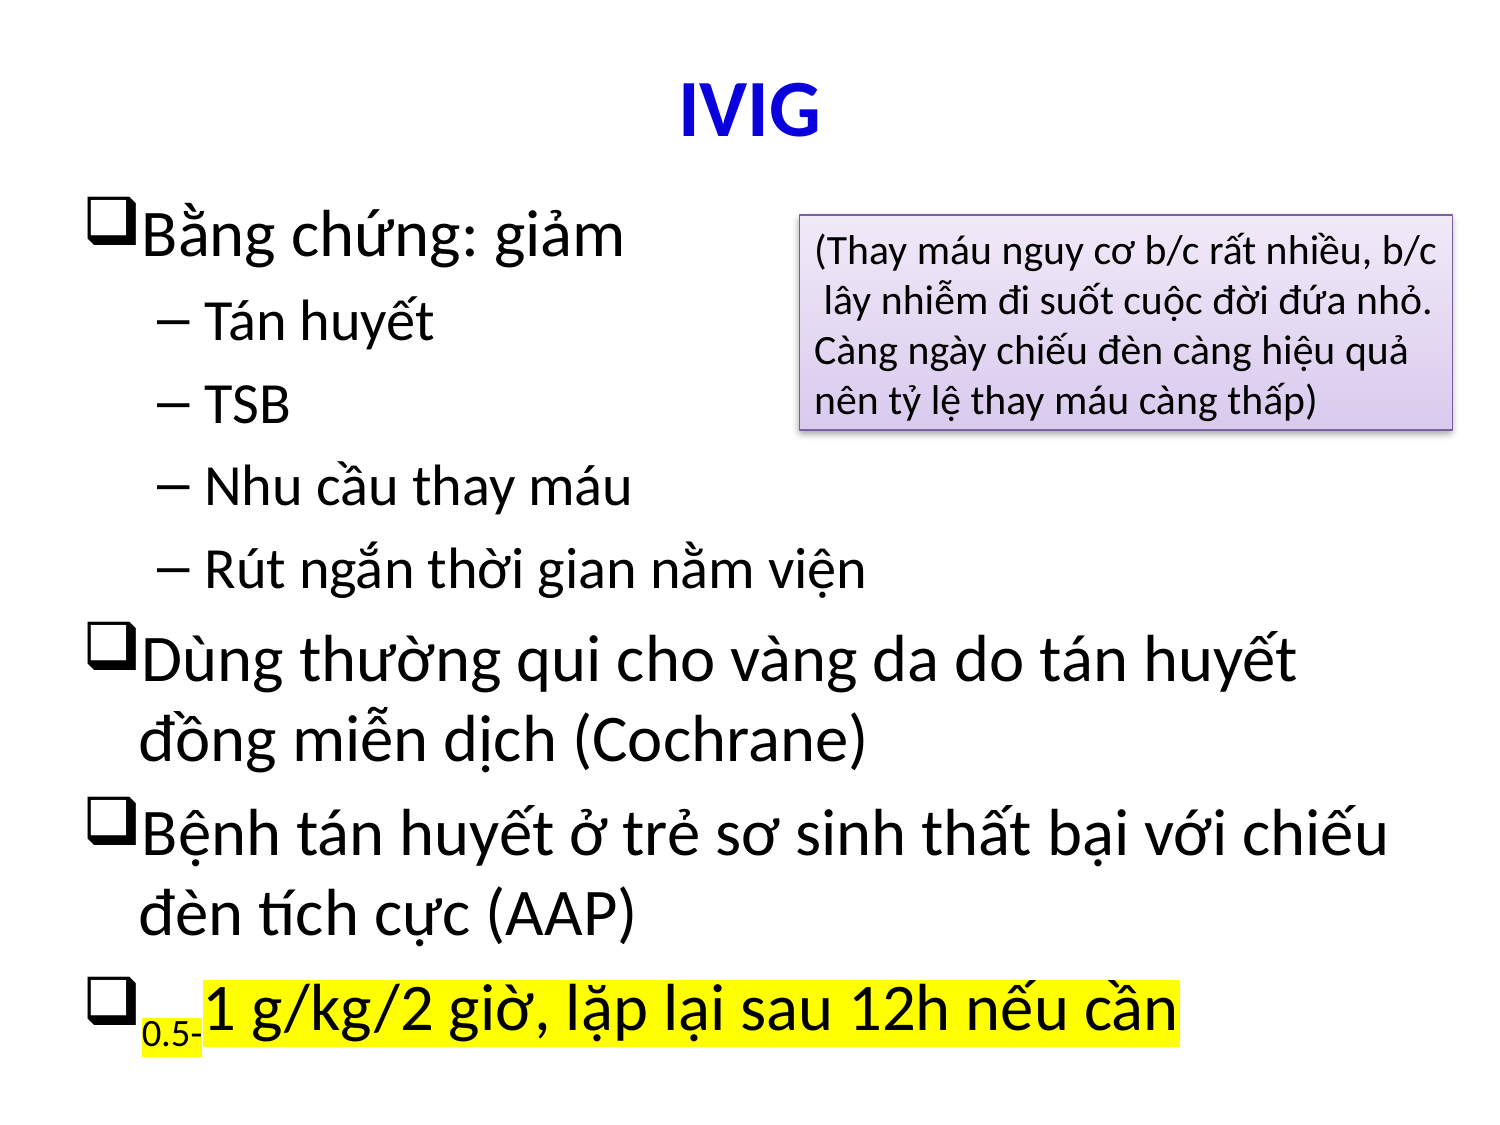

# IVIG
Bằng chứng: giảm
Tán huyết
TSB
Nhu cầu thay máu
Rút ngắn thời gian nằm viện
Dùng thường qui cho vàng da do tán huyết đồng miễn dịch (Cochrane)
Bệnh tán huyết ở trẻ sơ sinh thất bại với chiếu đèn tích cực (AAP)
0.5-1 g/kg/2 giờ, lặp lại sau 12h nếu cần
(Thay máu nguy cơ b/c rất nhiều, b/c  lây nhiễm đi suốt cuộc đời đứa nhỏ. Càng ngày chiếu đèn càng hiệu quả nên tỷ lệ thay máu càng thấp)